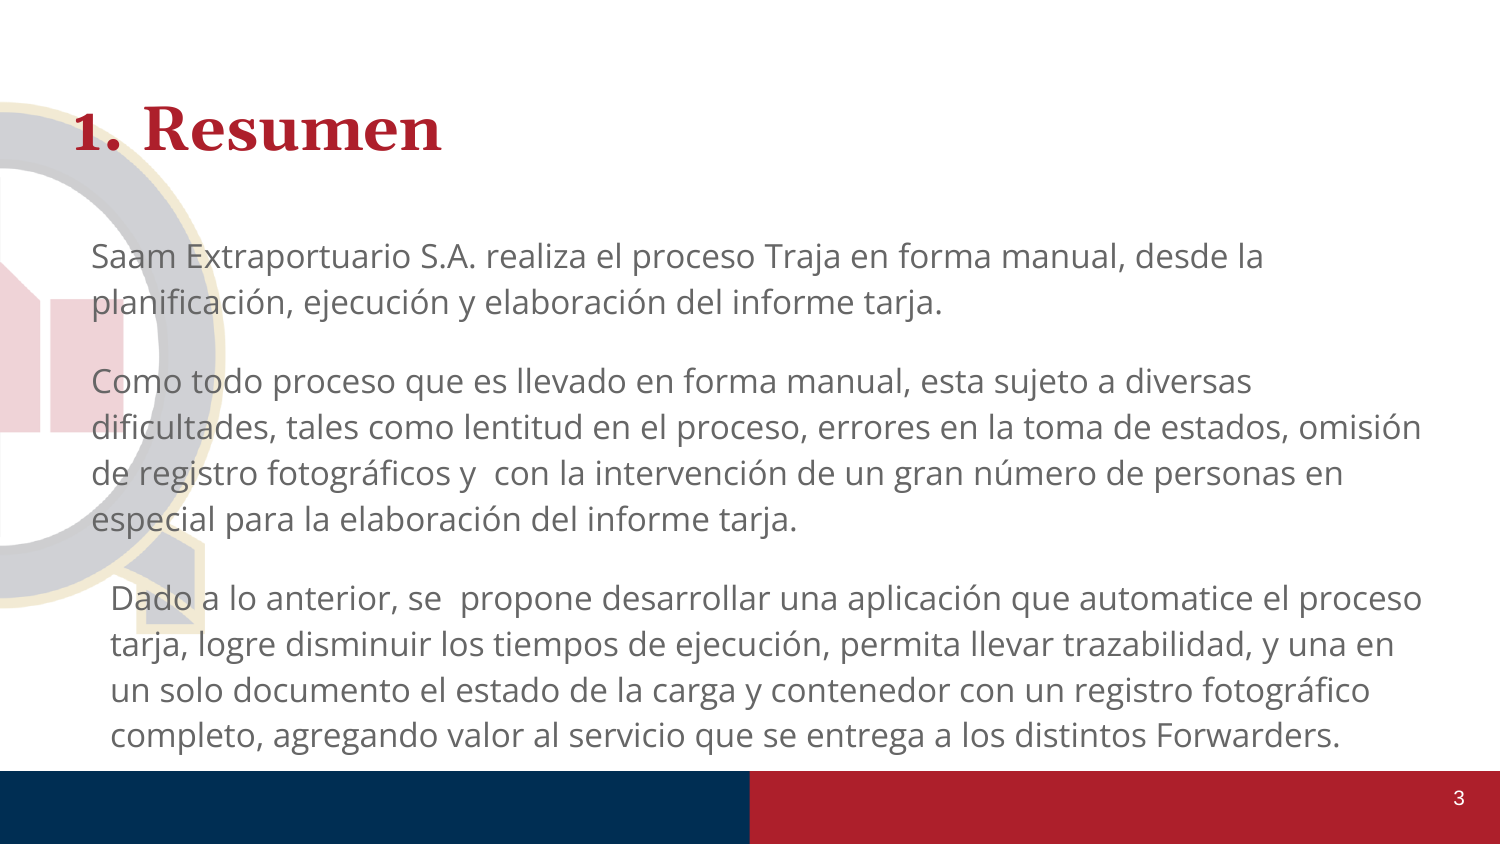

# Resumen

Saam Extraportuario S.A. realiza el proceso Traja en forma manual, desde la planificación, ejecución y elaboración del informe tarja.
Como todo proceso que es llevado en forma manual, esta sujeto a diversas dificultades, tales como lentitud en el proceso, errores en la toma de estados, omisión de registro fotográficos y  con la intervención de un gran número de personas en especial para la elaboración del informe tarja.
Dado a lo anterior, se  propone desarrollar una aplicación que automatice el proceso tarja, logre disminuir los tiempos de ejecución, permita llevar trazabilidad, y una en un solo documento el estado de la carga y contenedor con un registro fotográfico completo, agregando valor al servicio que se entrega a los distintos Forwarders.

3